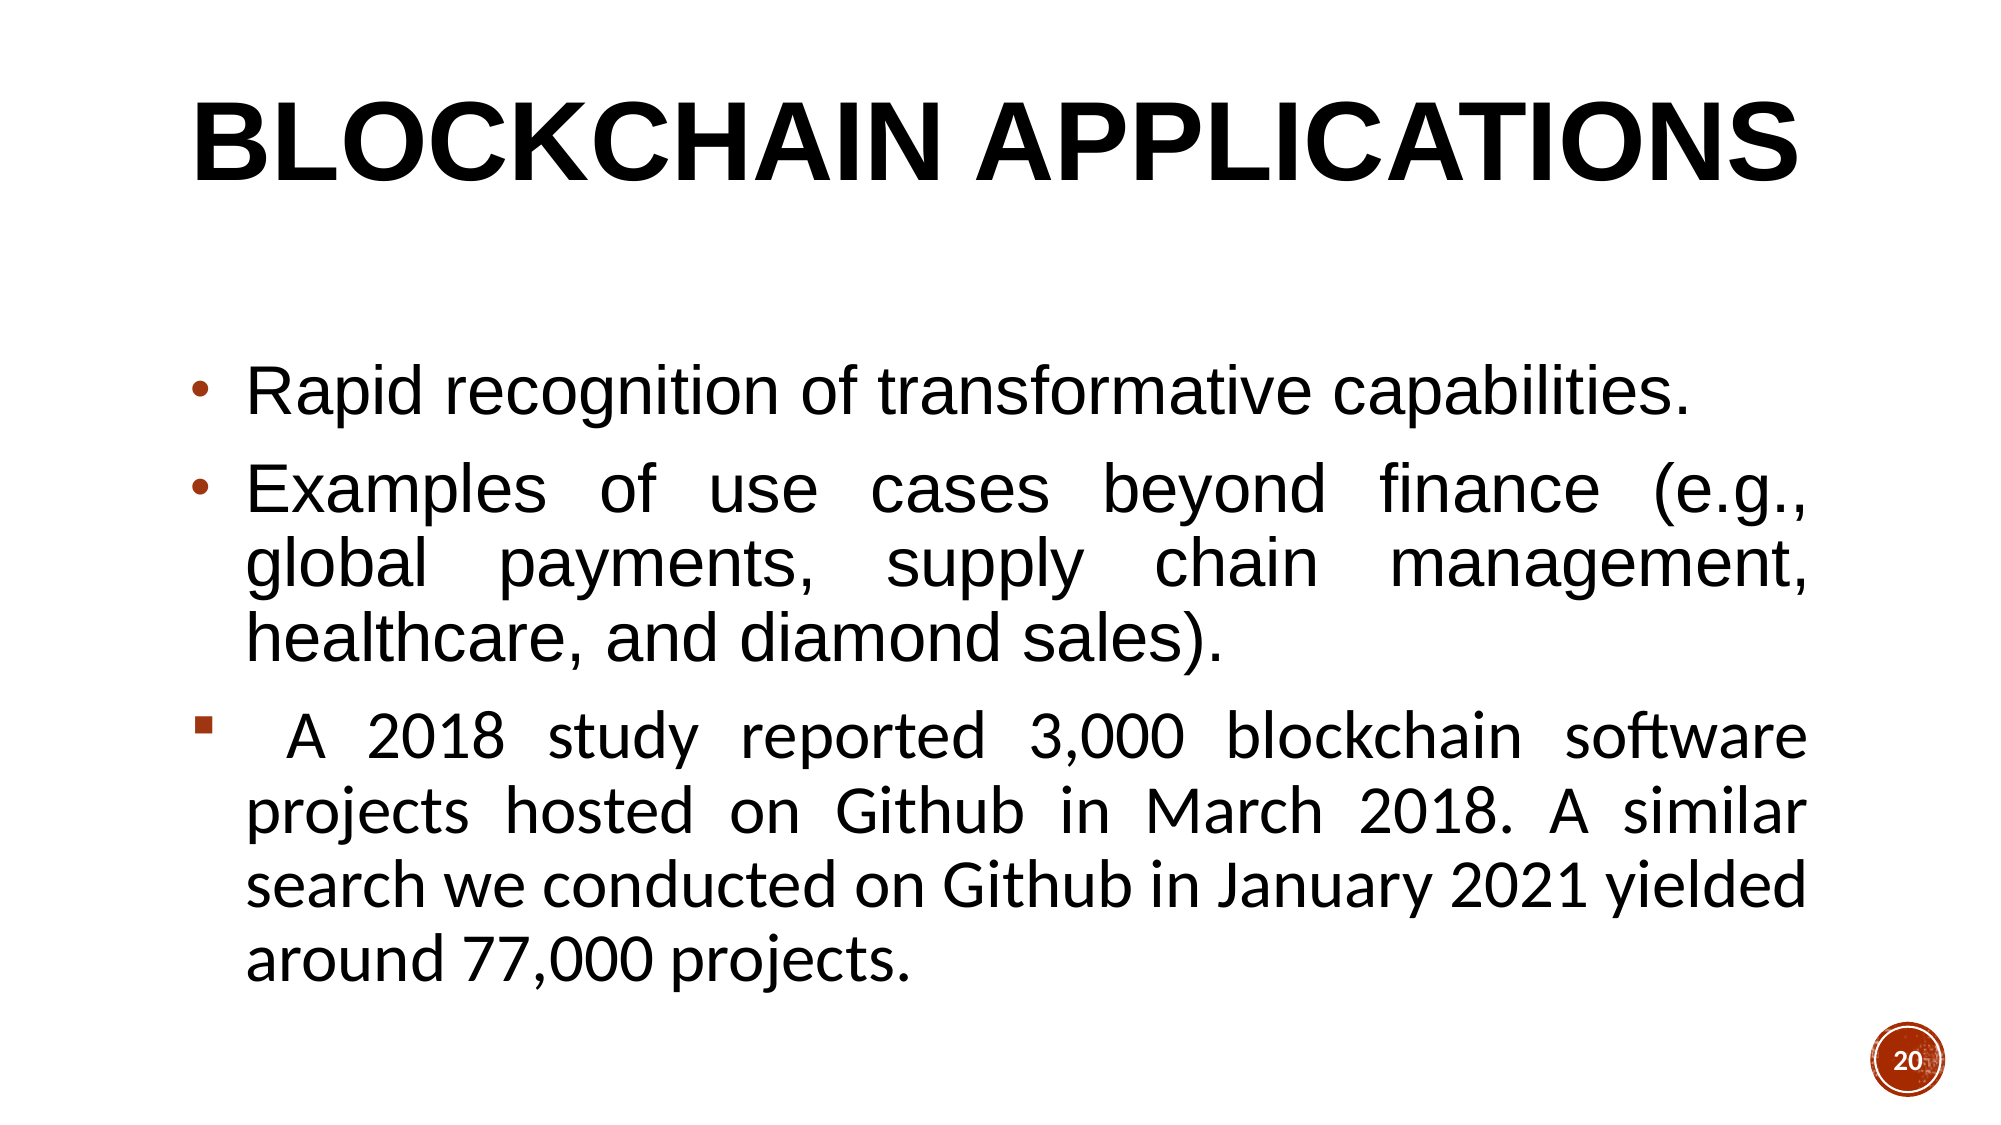

# Blockchain Applications
Rapid recognition of transformative capabilities.
Examples of use cases beyond finance (e.g., global payments, supply chain management, healthcare, and diamond sales).
 A 2018 study reported 3,000 blockchain software projects hosted on Github in March 2018. A similar search we conducted on Github in January 2021 yielded around 77,000 projects.

20